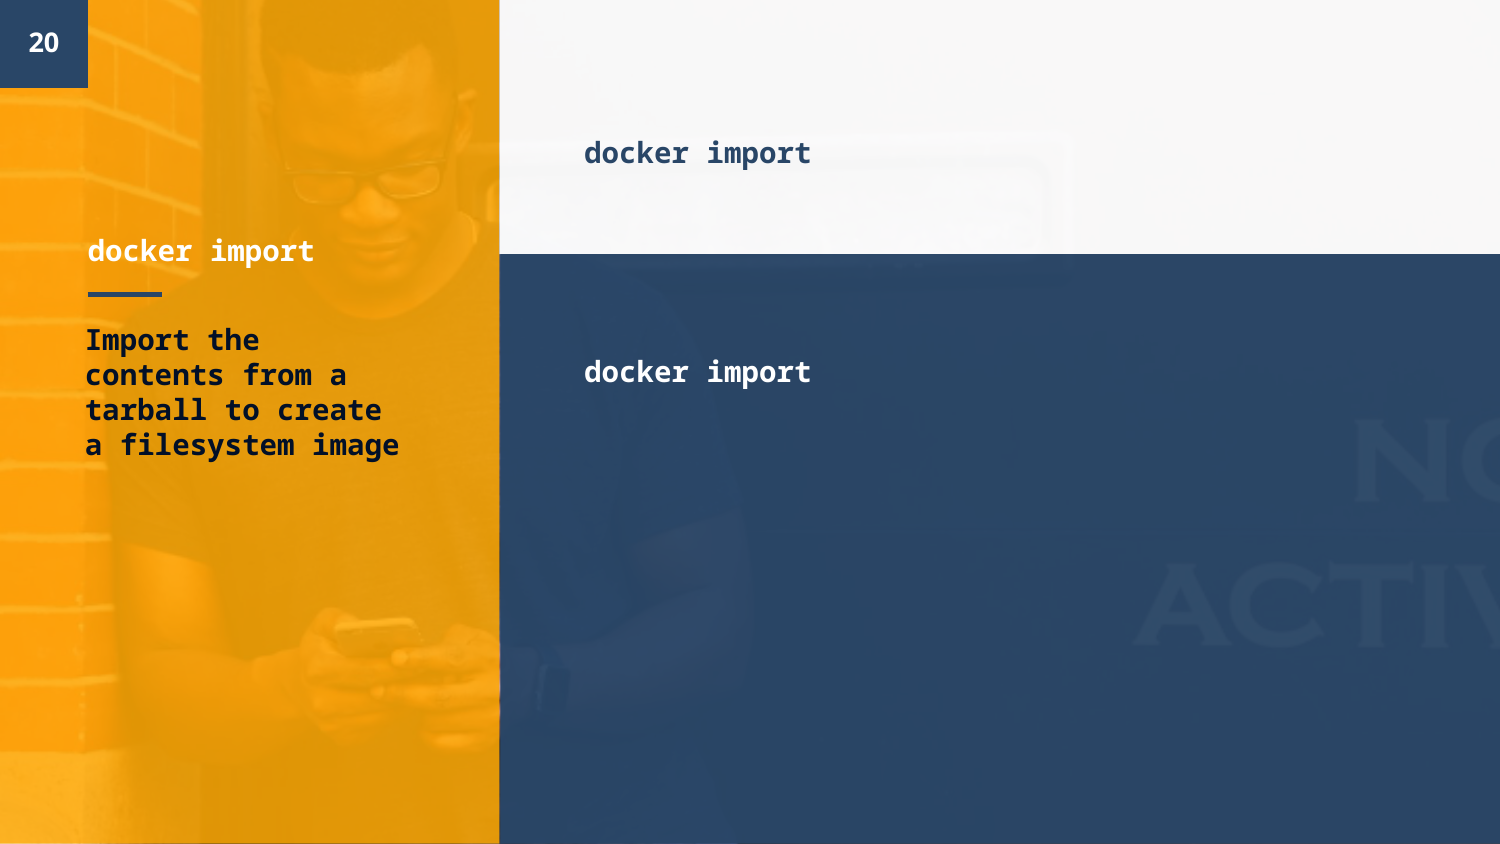

20
docker import
# docker import
docker import
Import the contents from a tarball to create a filesystem image